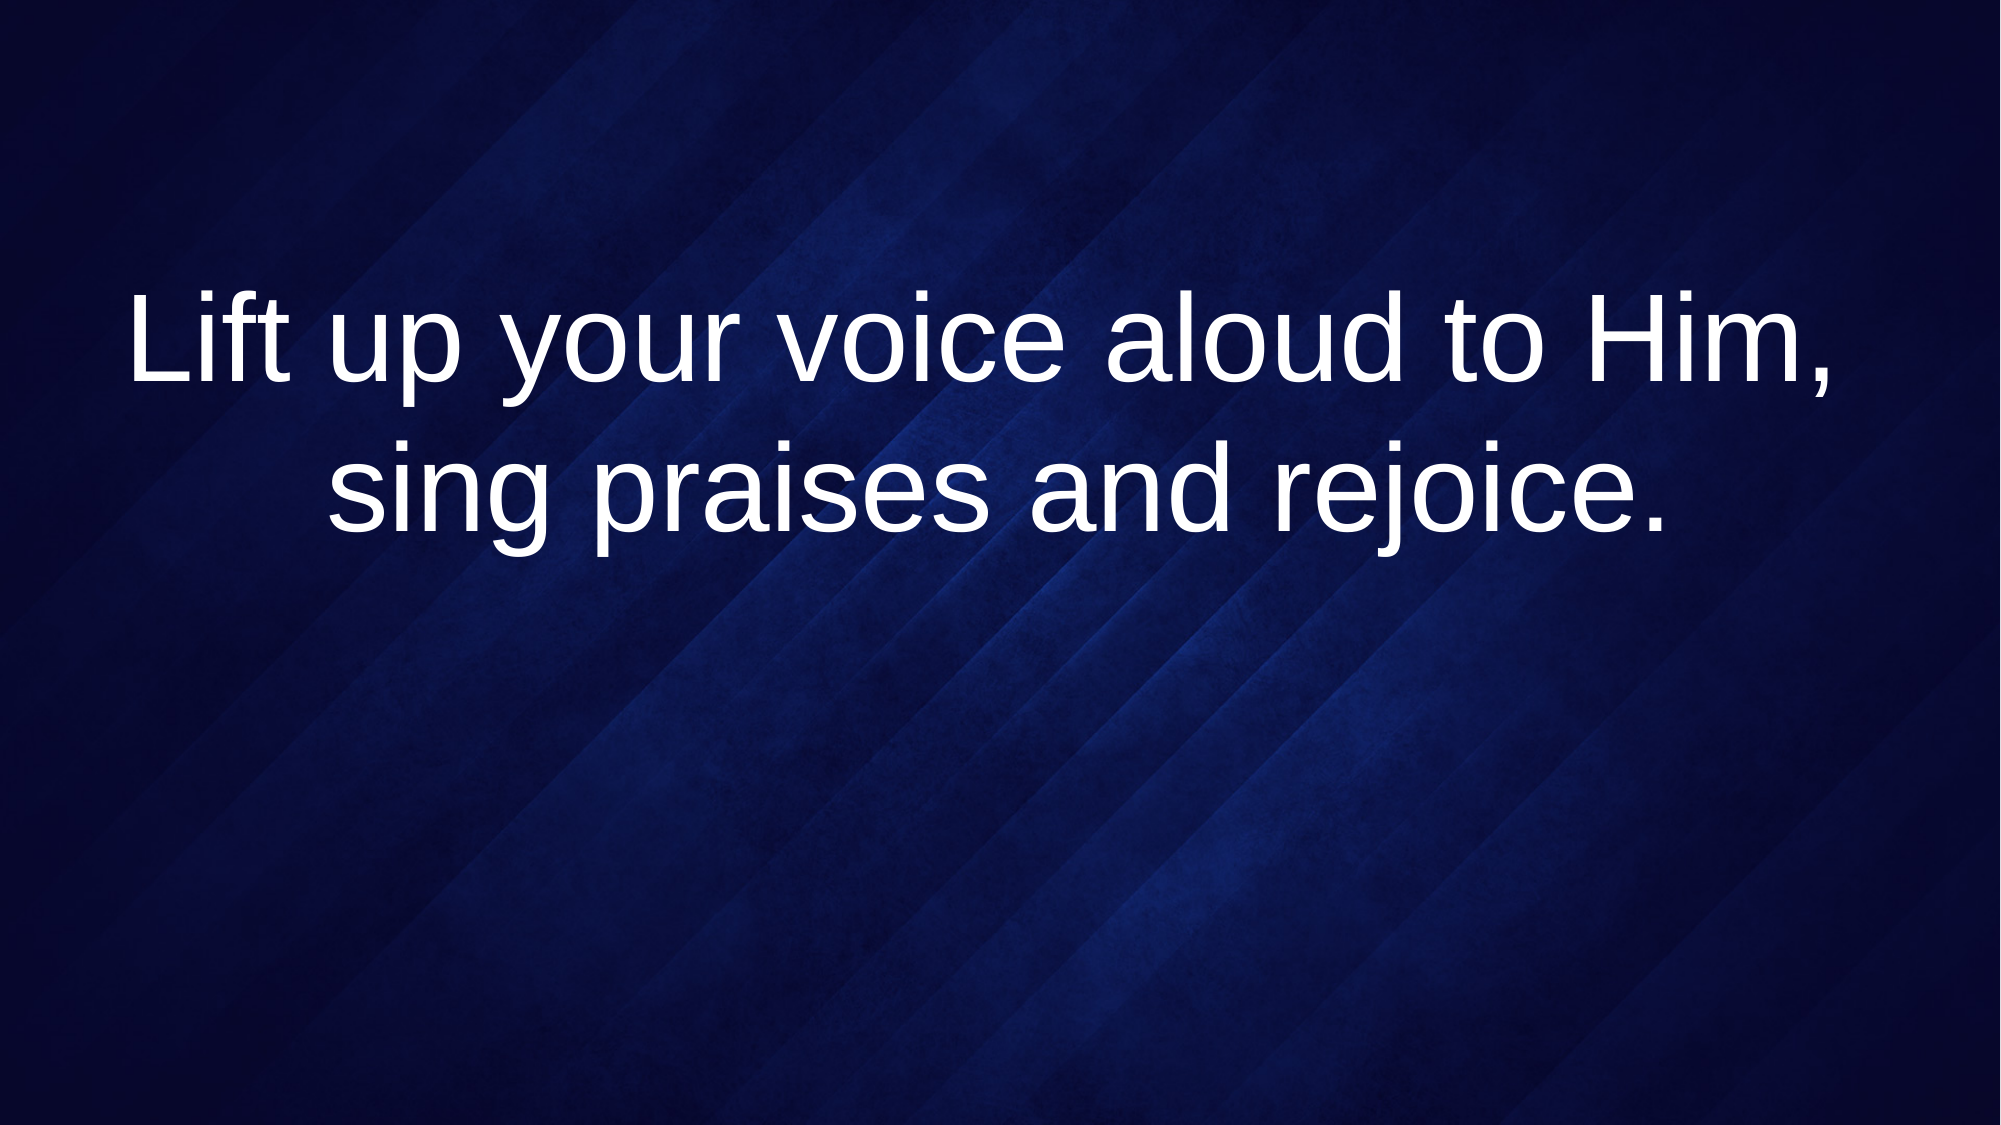

# Lift up your voice aloud to Him, sing praises and rejoice.